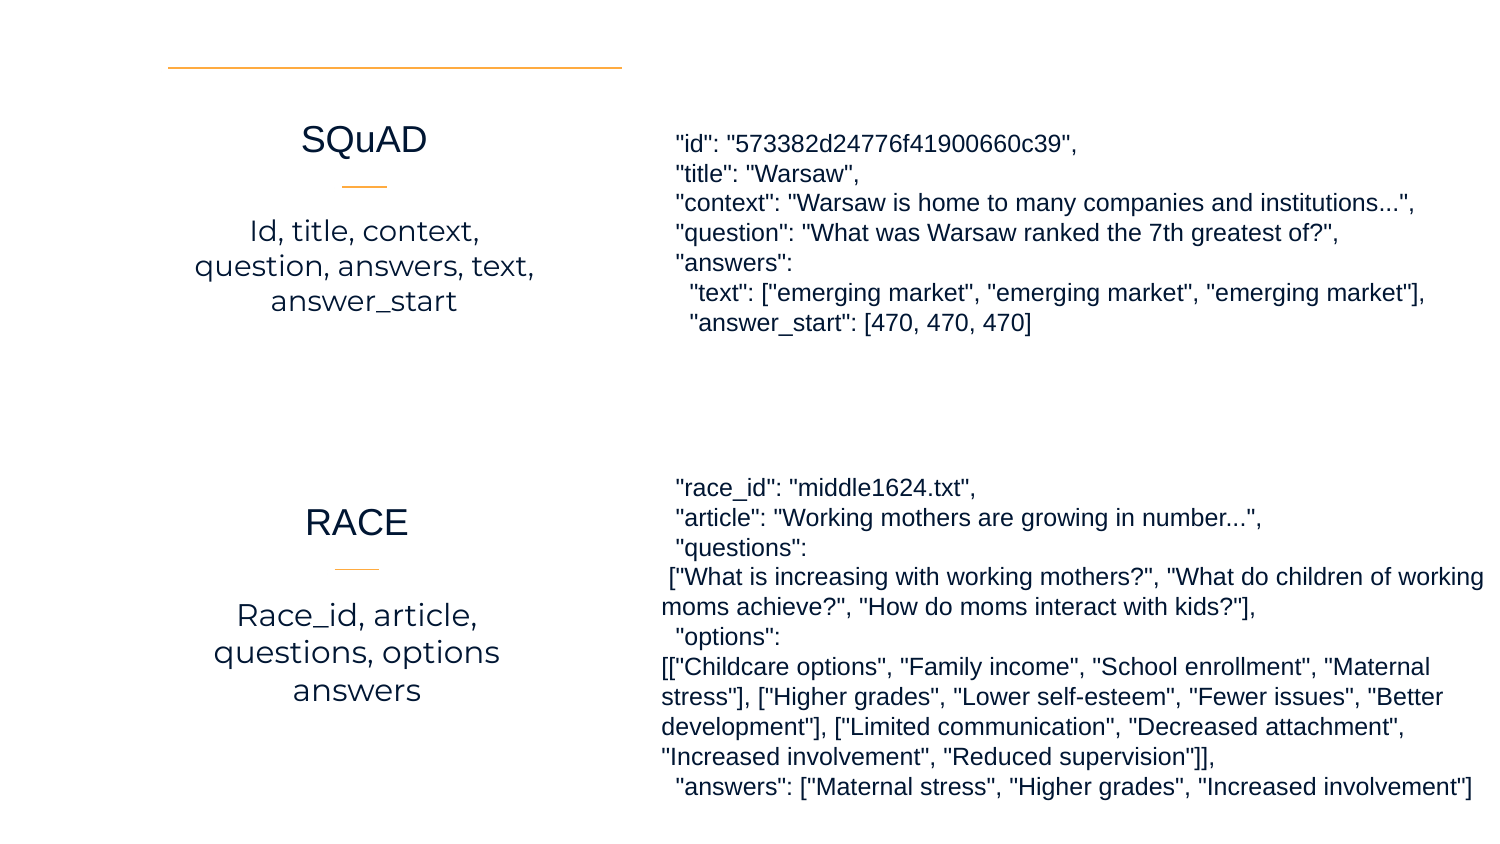

# SQuAD
  "id": "573382d24776f41900660c39",
  "title": "Warsaw",
  "context": "Warsaw is home to many companies and institutions...",
  "question": "What was Warsaw ranked the 7th greatest of?",
  "answers":
    "text": ["emerging market", "emerging market", "emerging market"],
    "answer_start": [470, 470, 470]

Id, title, context, question, answers, text, answer_start

  "race_id": "middle1624.txt",
  "article": "Working mothers are growing in number...",
  "questions":
 ["What is increasing with working mothers?", "What do children of working moms achieve?", "How do moms interact with kids?"],
  "options":
[["Childcare options", "Family income", "School enrollment", "Maternal stress"], ["Higher grades", "Lower self-esteem", "Fewer issues", "Better development"], ["Limited communication", "Decreased attachment", "Increased involvement", "Reduced supervision"]],
  "answers": ["Maternal stress", "Higher grades", "Increased involvement"]

RACE
Race_id, article, questions, options
answers